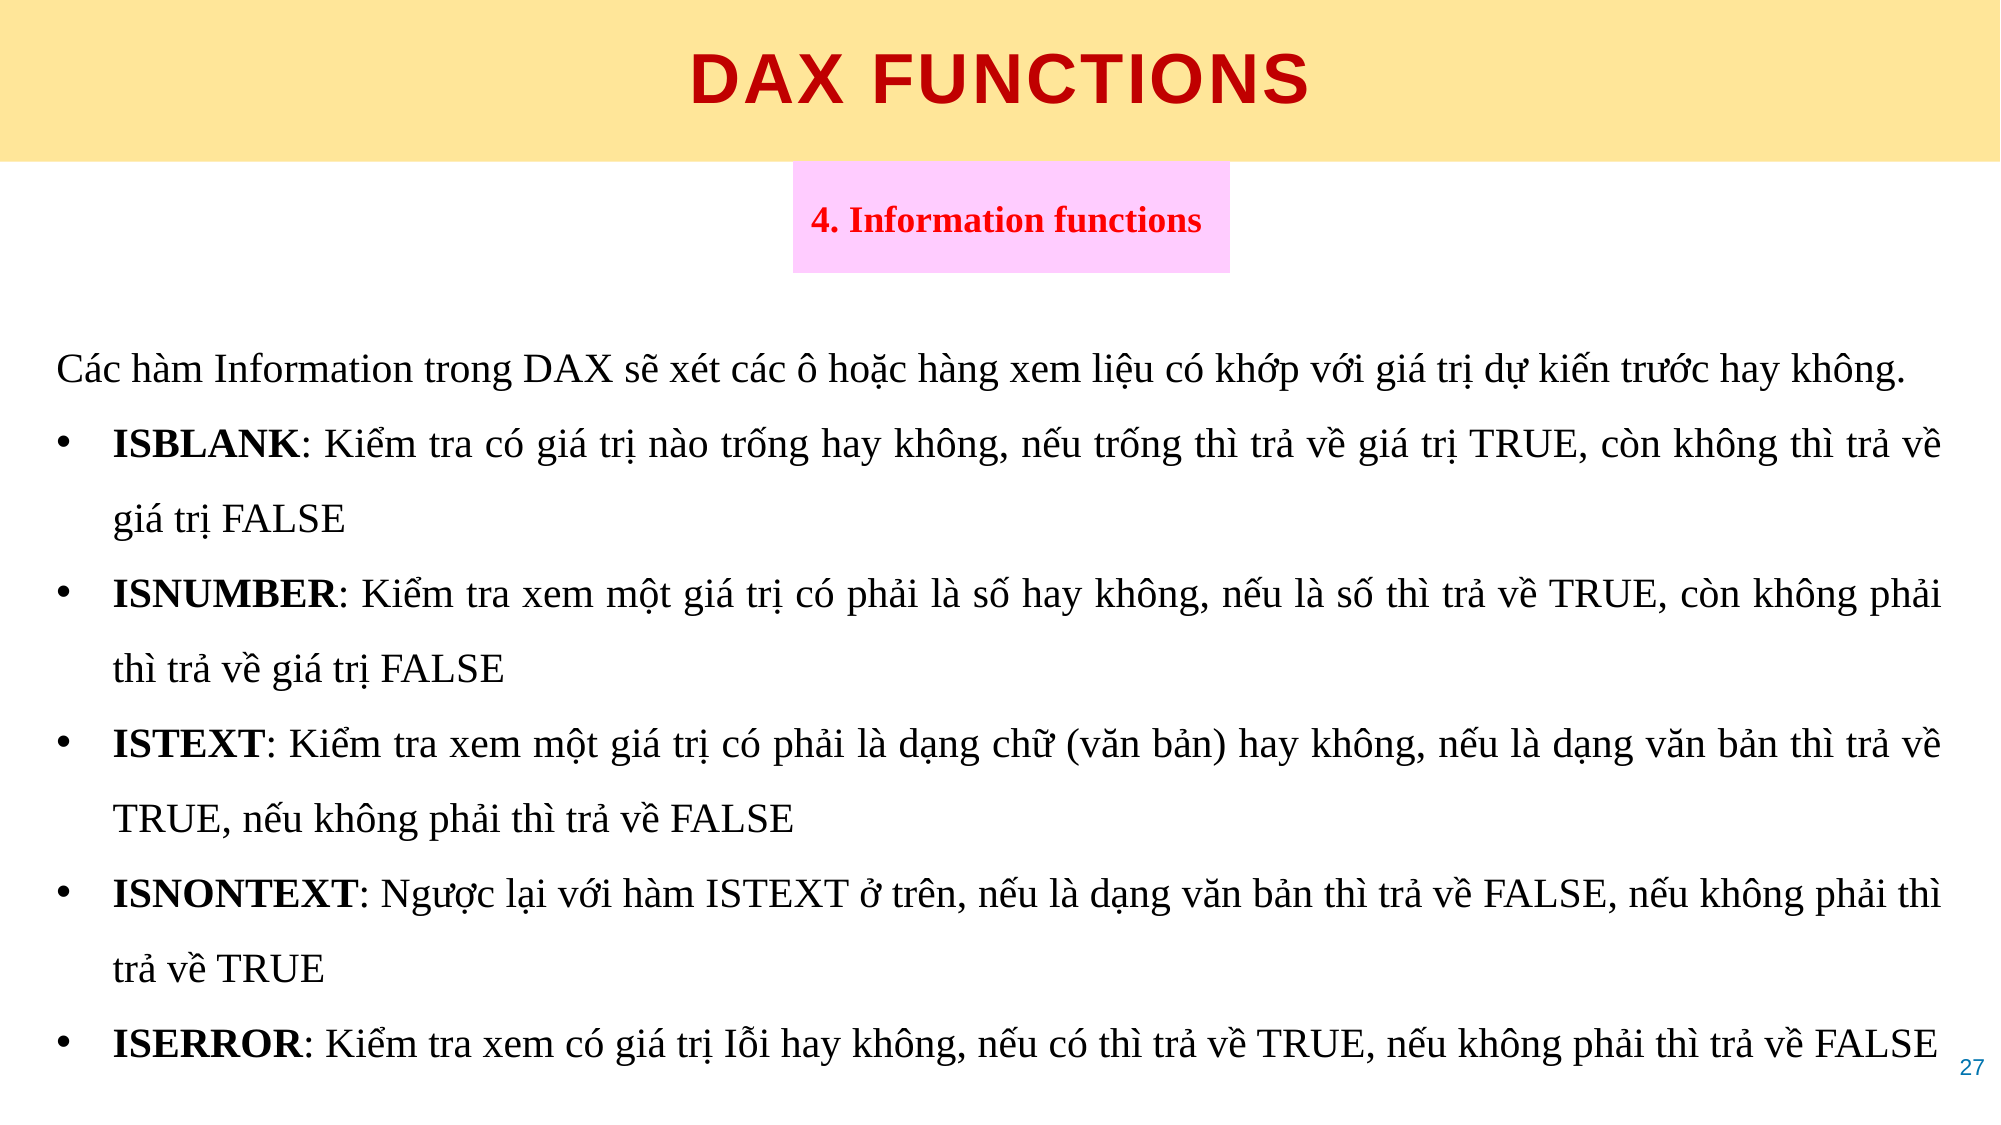

# DAX FUNCTIONS

4. Information functions
Các hàm Information trong DAX sẽ xét các ô hoặc hàng xem liệu có khớp với giá trị dự kiến trước hay không.
ISBLANK: Kiểm tra có giá trị nào trống hay không, nếu trống thì trả về giá trị TRUE, còn không thì trả về giá trị FALSE
ISNUMBER: Kiểm tra xem một giá trị có phải là số hay không, nếu là số thì trả về TRUE, còn không phải thì trả về giá trị FALSE
ISTEXT: Kiểm tra xem một giá trị có phải là dạng chữ (văn bản) hay không, nếu là dạng văn bản thì trả về TRUE, nếu không phải thì trả về FALSE
ISNONTEXT: Ngược lại với hàm ISTEXT ở trên, nếu là dạng văn bản thì trả về FALSE, nếu không phải thì trả về TRUE
ISERROR: Kiểm tra xem có giá trị Iỗi hay không, nếu có thì trả về TRUE, nếu không phải thì trả về FALSE
27